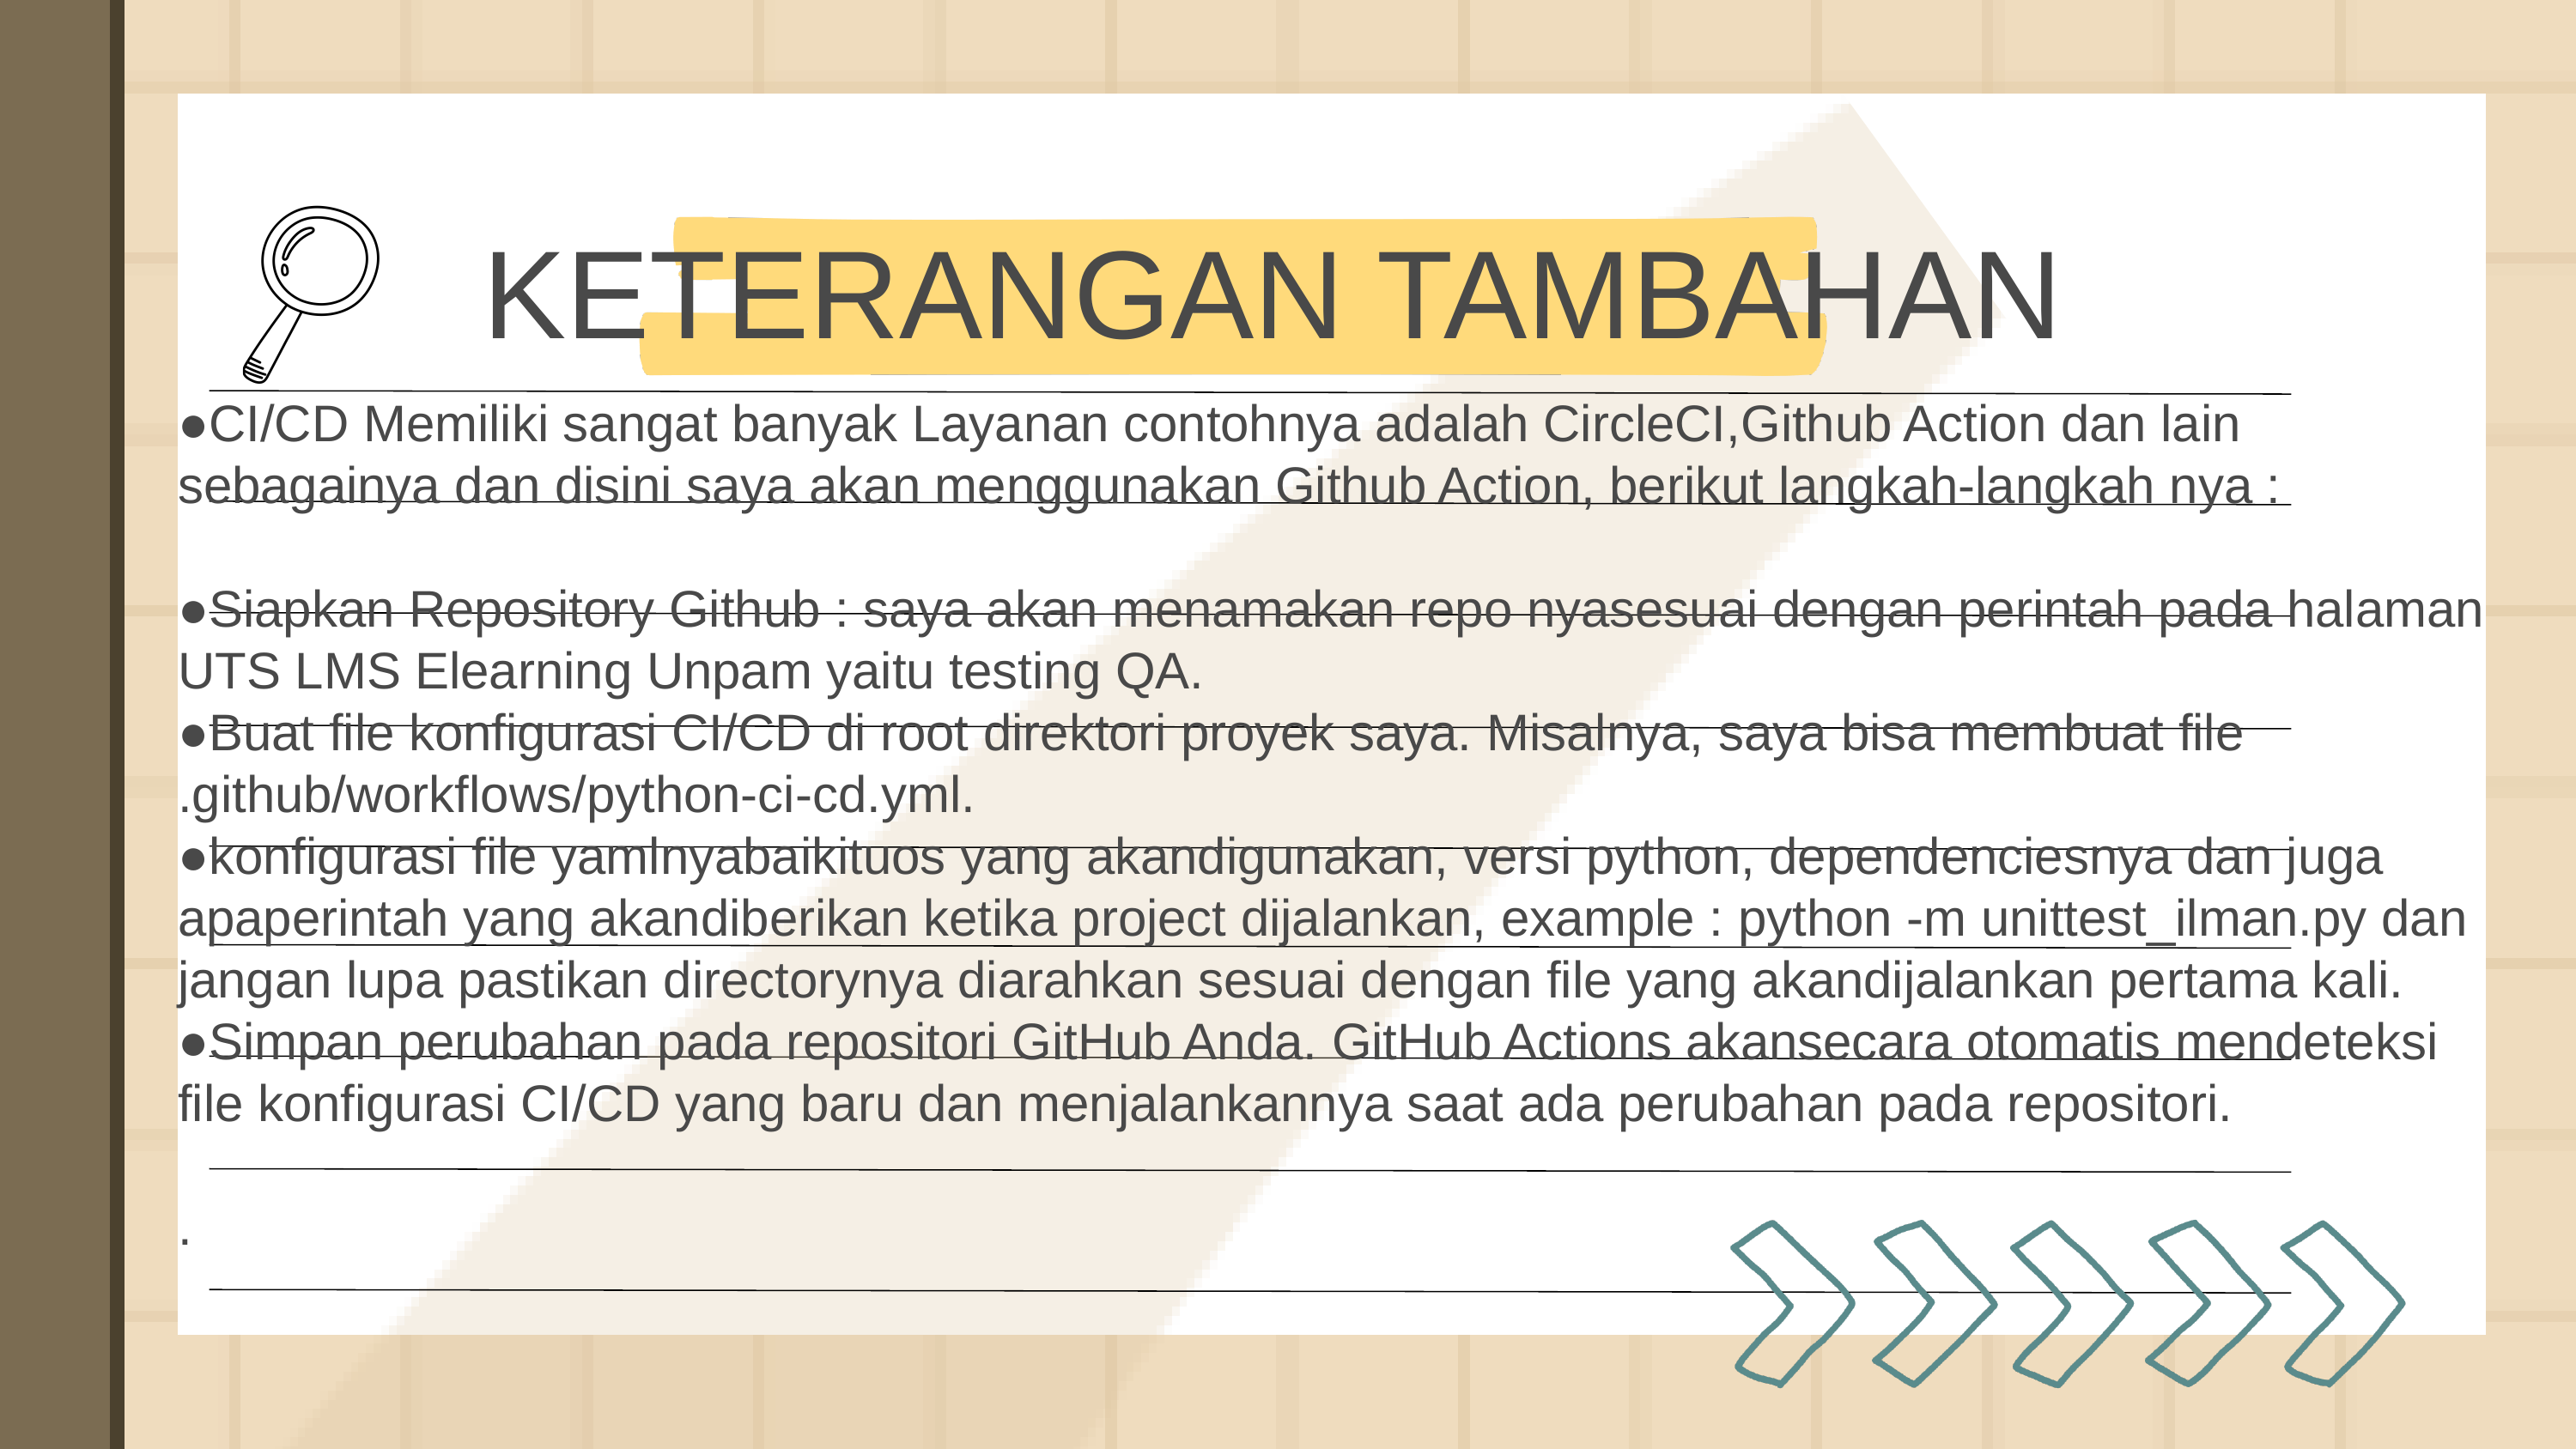

KETERANGAN TAMBAHAN

●CI/CD Memiliki sangat banyak Layanan contohnya adalah CircleCI,Github Action dan lain sebagainya dan disini saya akan menggunakan Github Action, berikut langkah-langkah nya :

●Siapkan Repository Github : saya akan menamakan repo nyasesuai dengan perintah pada halaman UTS LMS Elearning Unpam yaitu testing QA.
●Buat file konfigurasi CI/CD di root direktori proyek saya. Misalnya, saya bisa membuat file .github/workflows/python-ci-cd.yml.
●konfigurasi file yamlnyabaikituos yang akandigunakan, versi python, dependenciesnya dan juga apaperintah yang akandiberikan ketika project dijalankan, example : python -m unittest_ilman.py dan jangan lupa pastikan directorynya diarahkan sesuai dengan file yang akandijalankan pertama kali.
●Simpan perubahan pada repositori GitHub Anda. GitHub Actions akansecara otomatis mendeteksi file konfigurasi CI/CD yang baru dan menjalankannya saat ada perubahan pada repositori.

.